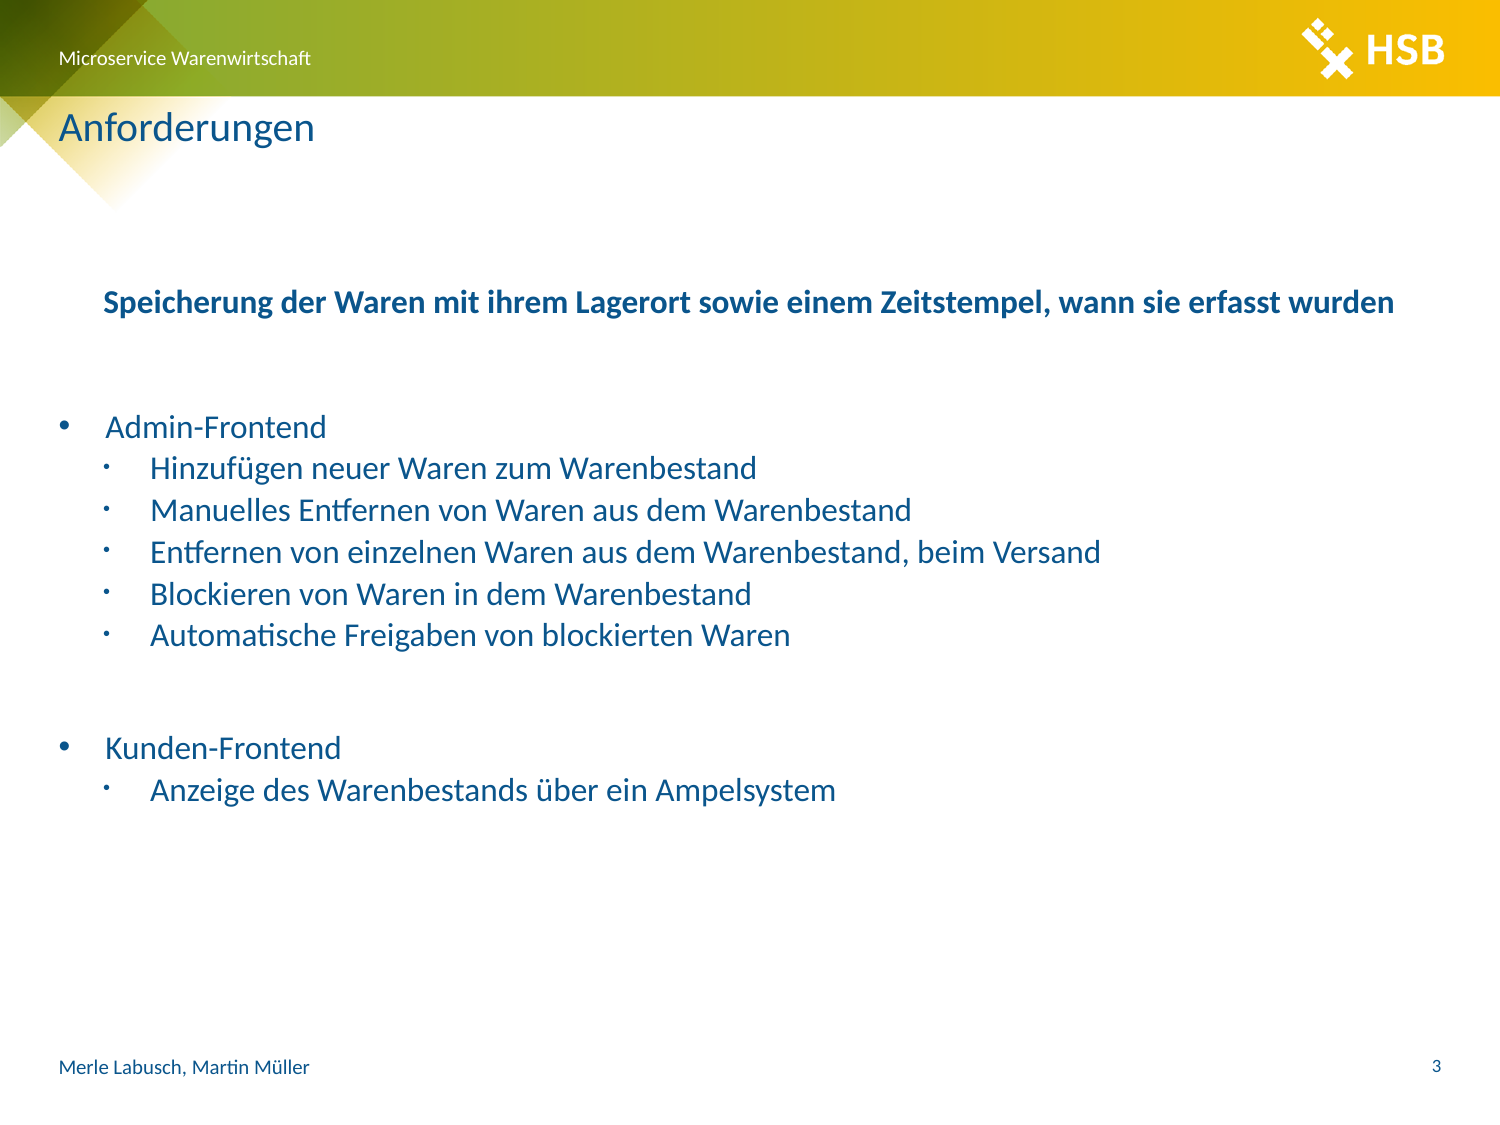

Microservice Warenwirtschaft
# Anforderungen

Speicherung der Waren mit ihrem Lagerort sowie einem Zeitstempel, wann sie erfasst wurden

Admin-Frontend
Hinzufügen neuer Waren zum Warenbestand
Manuelles Entfernen von Waren aus dem Warenbestand
Entfernen von einzelnen Waren aus dem Warenbestand, beim Versand
Blockieren von Waren in dem Warenbestand
Automatische Freigaben von blockierten Waren

Kunden-Frontend
Anzeige des Warenbestands über ein Ampelsystem